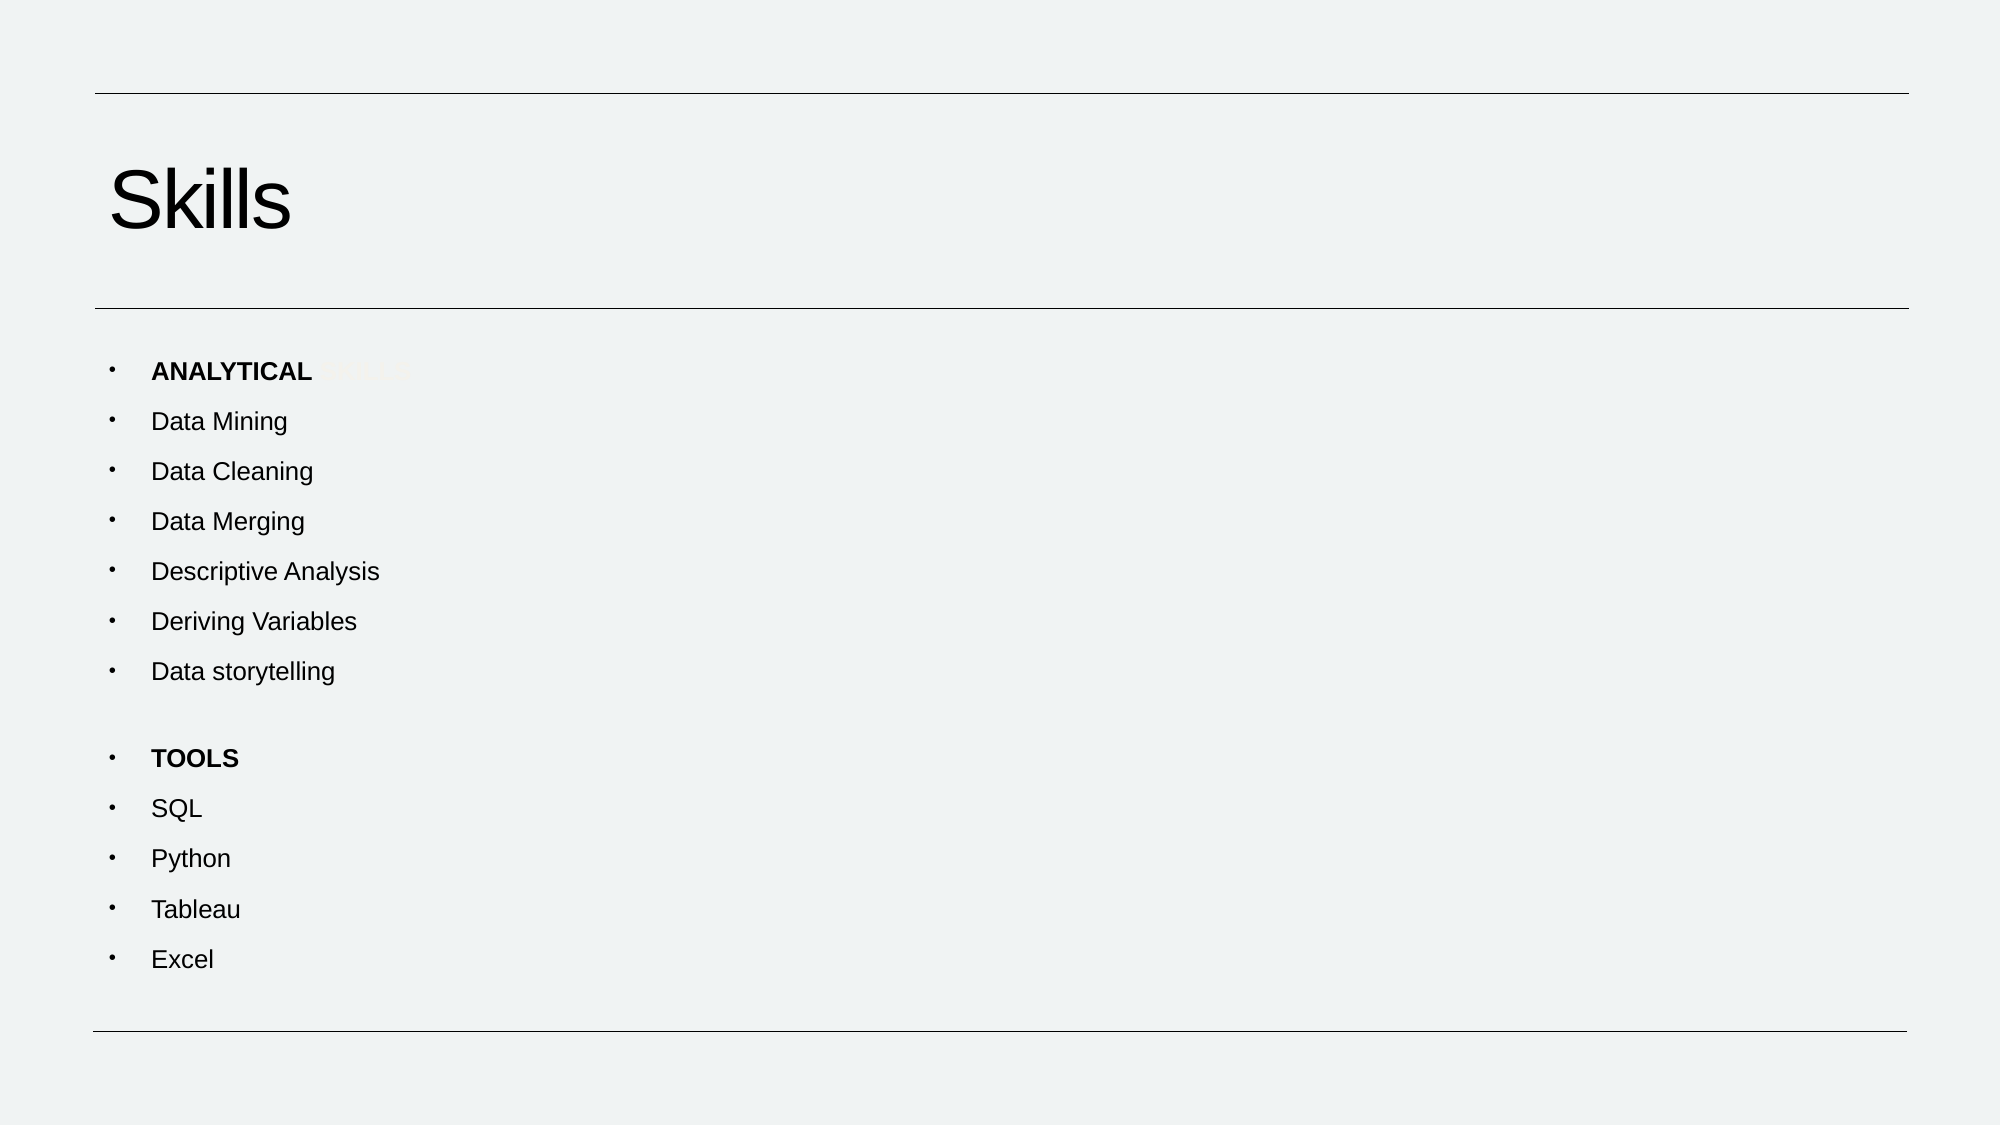

# Skills
ANALYTICAL SKILLS
Data Mining
Data Cleaning
Data Merging
Descriptive Analysis
Deriving Variables
Data storytelling
TOOLS
SQL
Python
Tableau
Excel